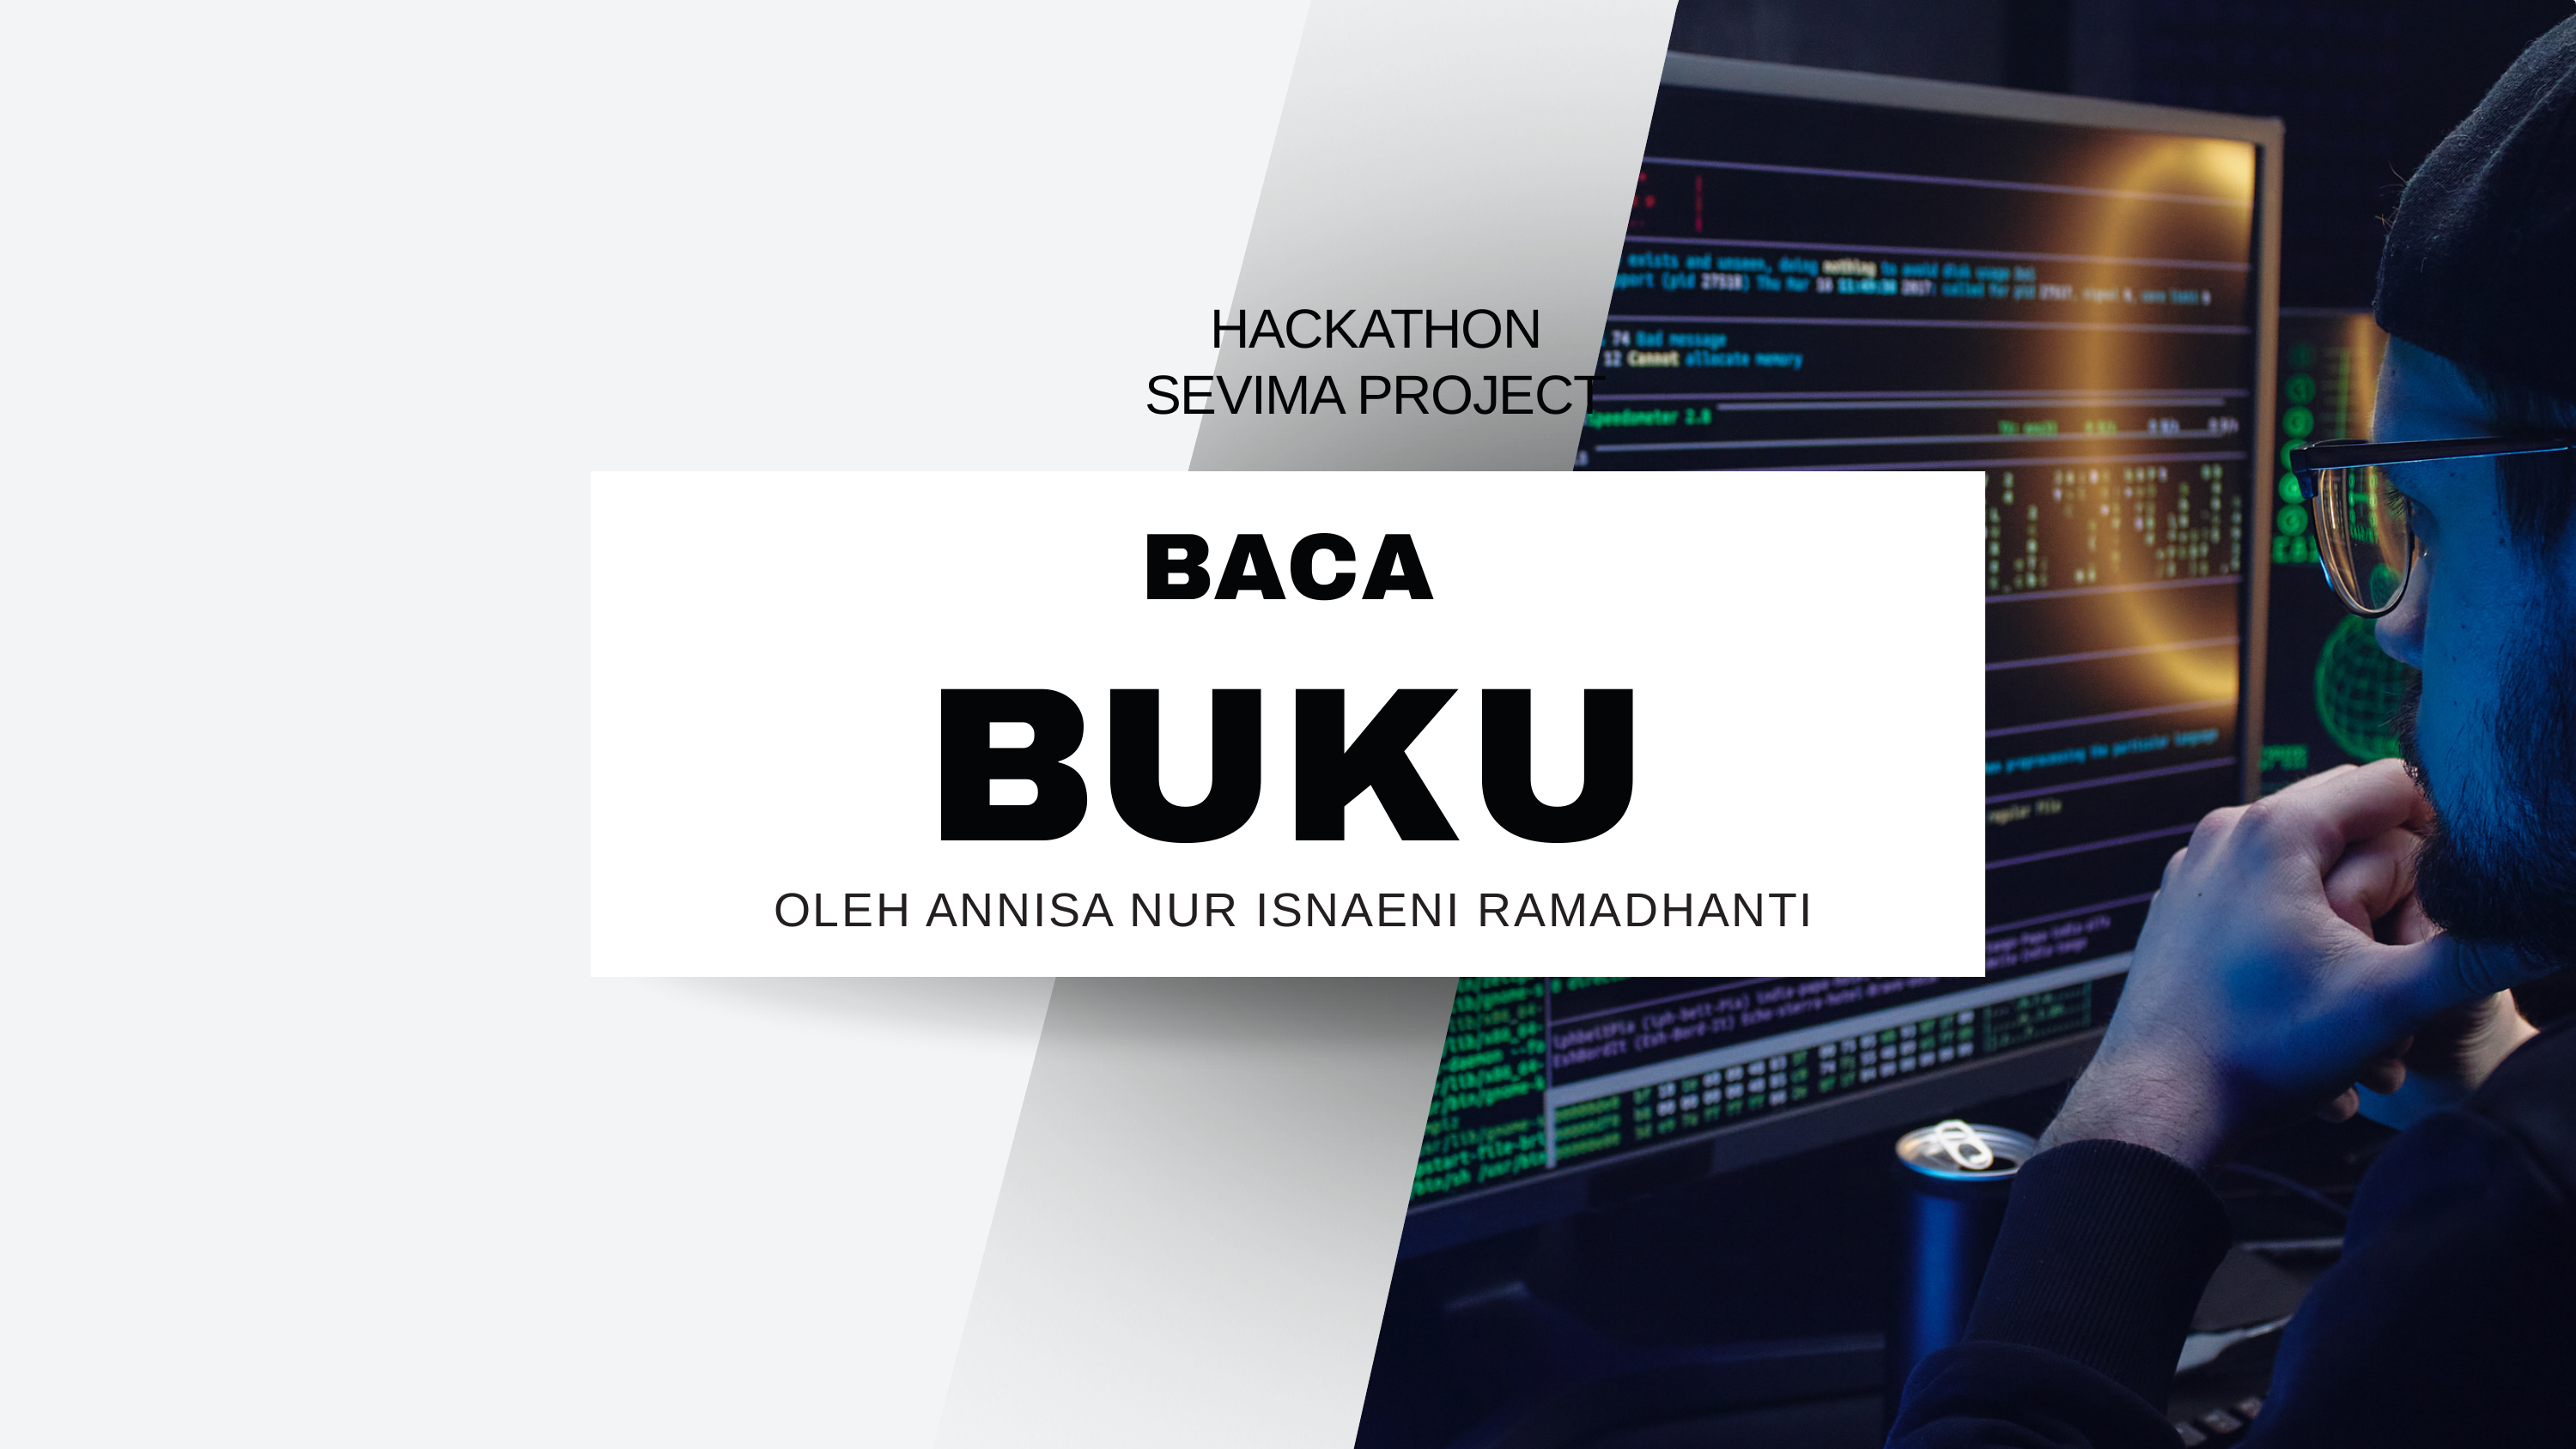

HACKATHON SEVIMA PROJECT

BACA
BUKU
OLEH ANNISA NUR ISNAENI RAMADHANTI